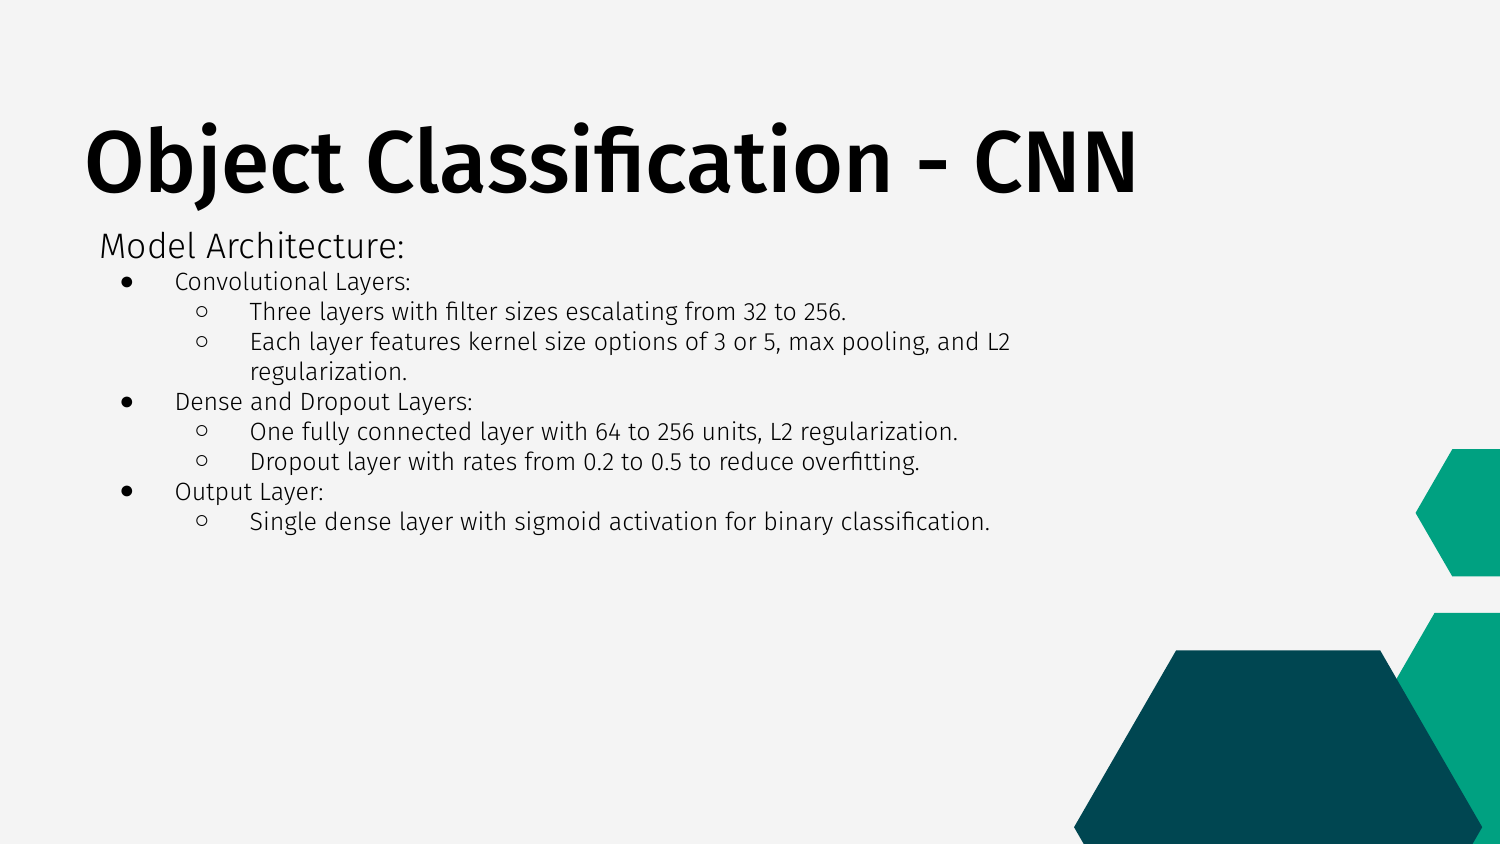

Object Classification - CNN
Model Architecture:
Convolutional Layers:
Three layers with filter sizes escalating from 32 to 256.
Each layer features kernel size options of 3 or 5, max pooling, and L2 regularization.
Dense and Dropout Layers:
One fully connected layer with 64 to 256 units, L2 regularization.
Dropout layer with rates from 0.2 to 0.5 to reduce overfitting.
Output Layer:
Single dense layer with sigmoid activation for binary classification.

Back to Agenda Page